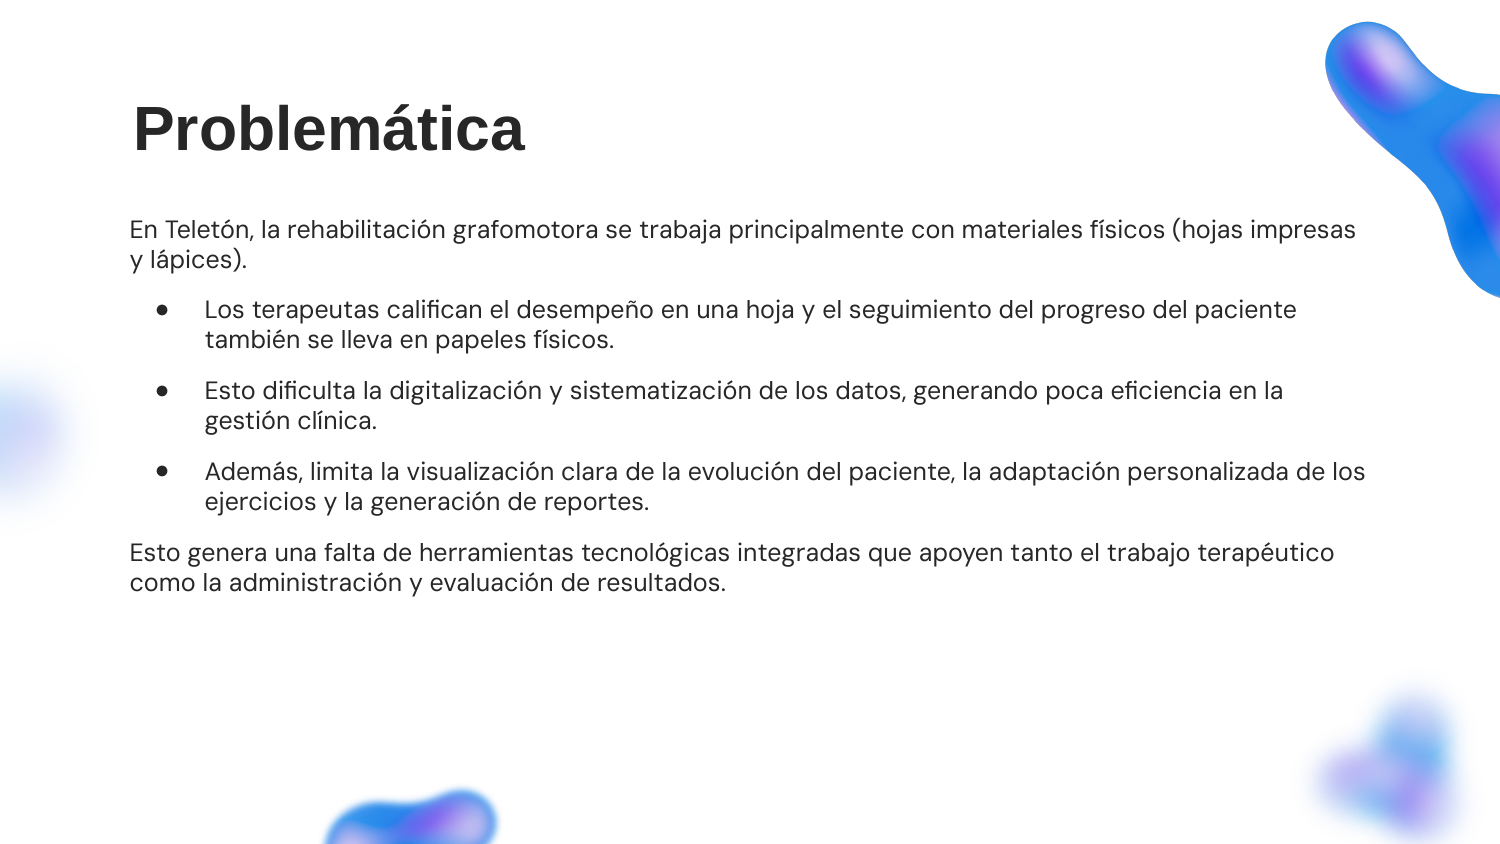

# Problemática
En Teletón, la rehabilitación grafomotora se trabaja principalmente con materiales físicos (hojas impresas y lápices).
Los terapeutas califican el desempeño en una hoja y el seguimiento del progreso del paciente también se lleva en papeles físicos.
Esto dificulta la digitalización y sistematización de los datos, generando poca eficiencia en la gestión clínica.
Además, limita la visualización clara de la evolución del paciente, la adaptación personalizada de los ejercicios y la generación de reportes.
Esto genera una falta de herramientas tecnológicas integradas que apoyen tanto el trabajo terapéutico como la administración y evaluación de resultados.